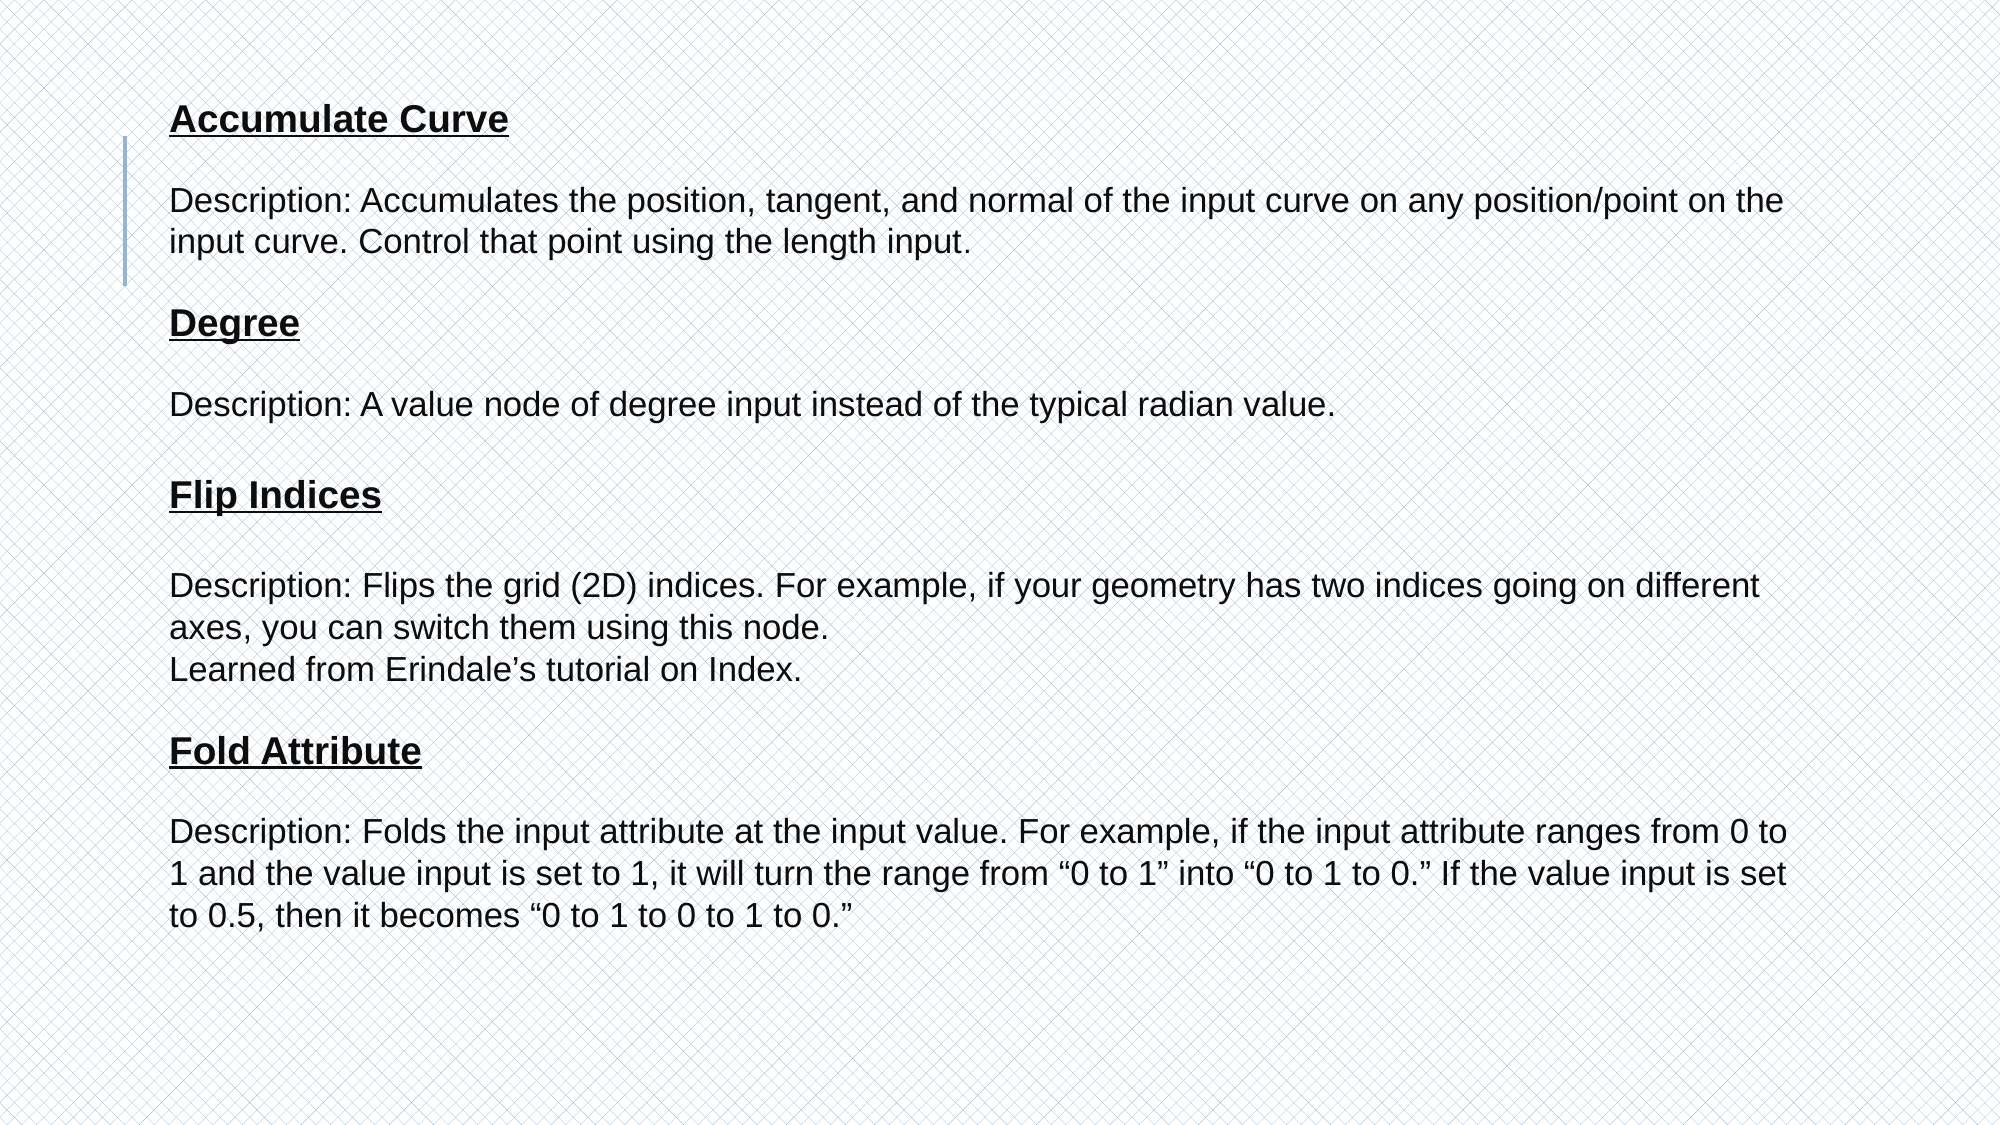

# Accumulate Curve Description: Accumulates the position, tangent, and normal of the input curve on any position/point on the input curve. Control that point using the length input. Degree Description: A value node of degree input instead of the typical radian value. Flip Indices Description: Flips the grid (2D) indices. For example, if your geometry has two indices going on different axes, you can switch them using this node. Learned from Erindale’s tutorial on Index. Fold Attribute Description: Folds the input attribute at the input value. For example, if the input attribute ranges from 0 to 1 and the value input is set to 1, it will turn the range from “0 to 1” into “0 to 1 to 0.” If the value input is set to 0.5, then it becomes “0 to 1 to 0 to 1 to 0.”